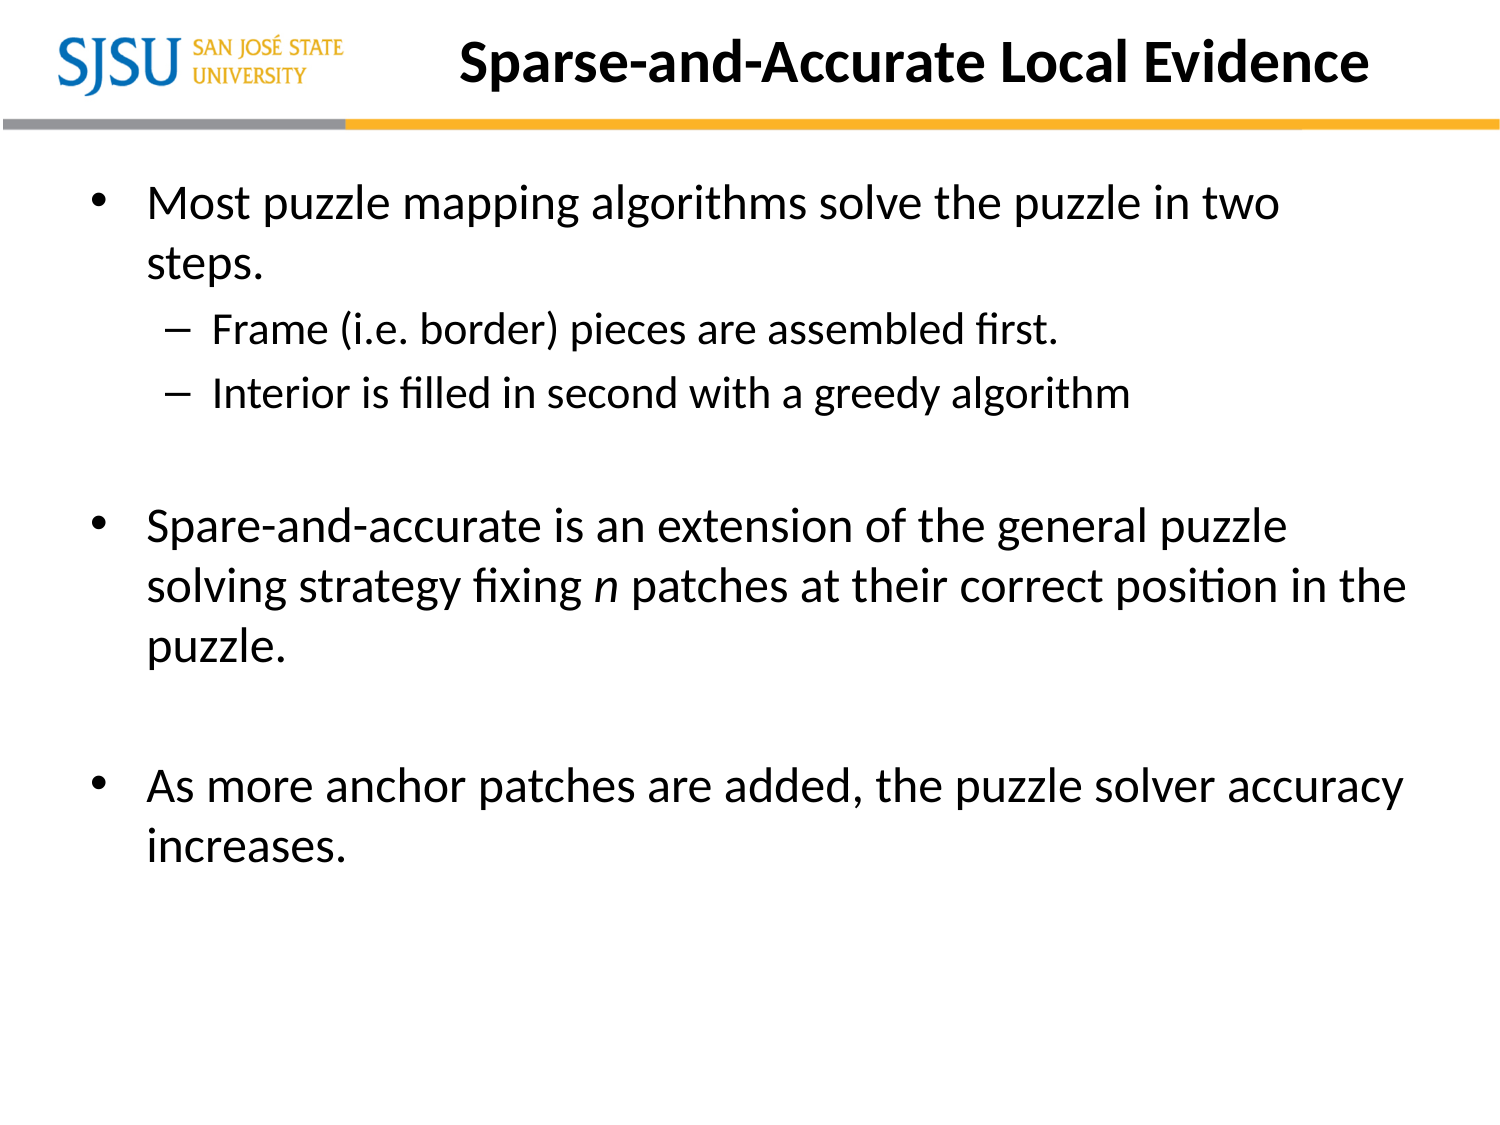

# Sparse-and-Accurate Local Evidence
Most puzzle mapping algorithms solve the puzzle in two steps.
Frame (i.e. border) pieces are assembled first.
Interior is filled in second with a greedy algorithm

Spare-and-accurate is an extension of the general puzzle solving strategy fixing n patches at their correct position in the puzzle.

As more anchor patches are added, the puzzle solver accuracy increases.